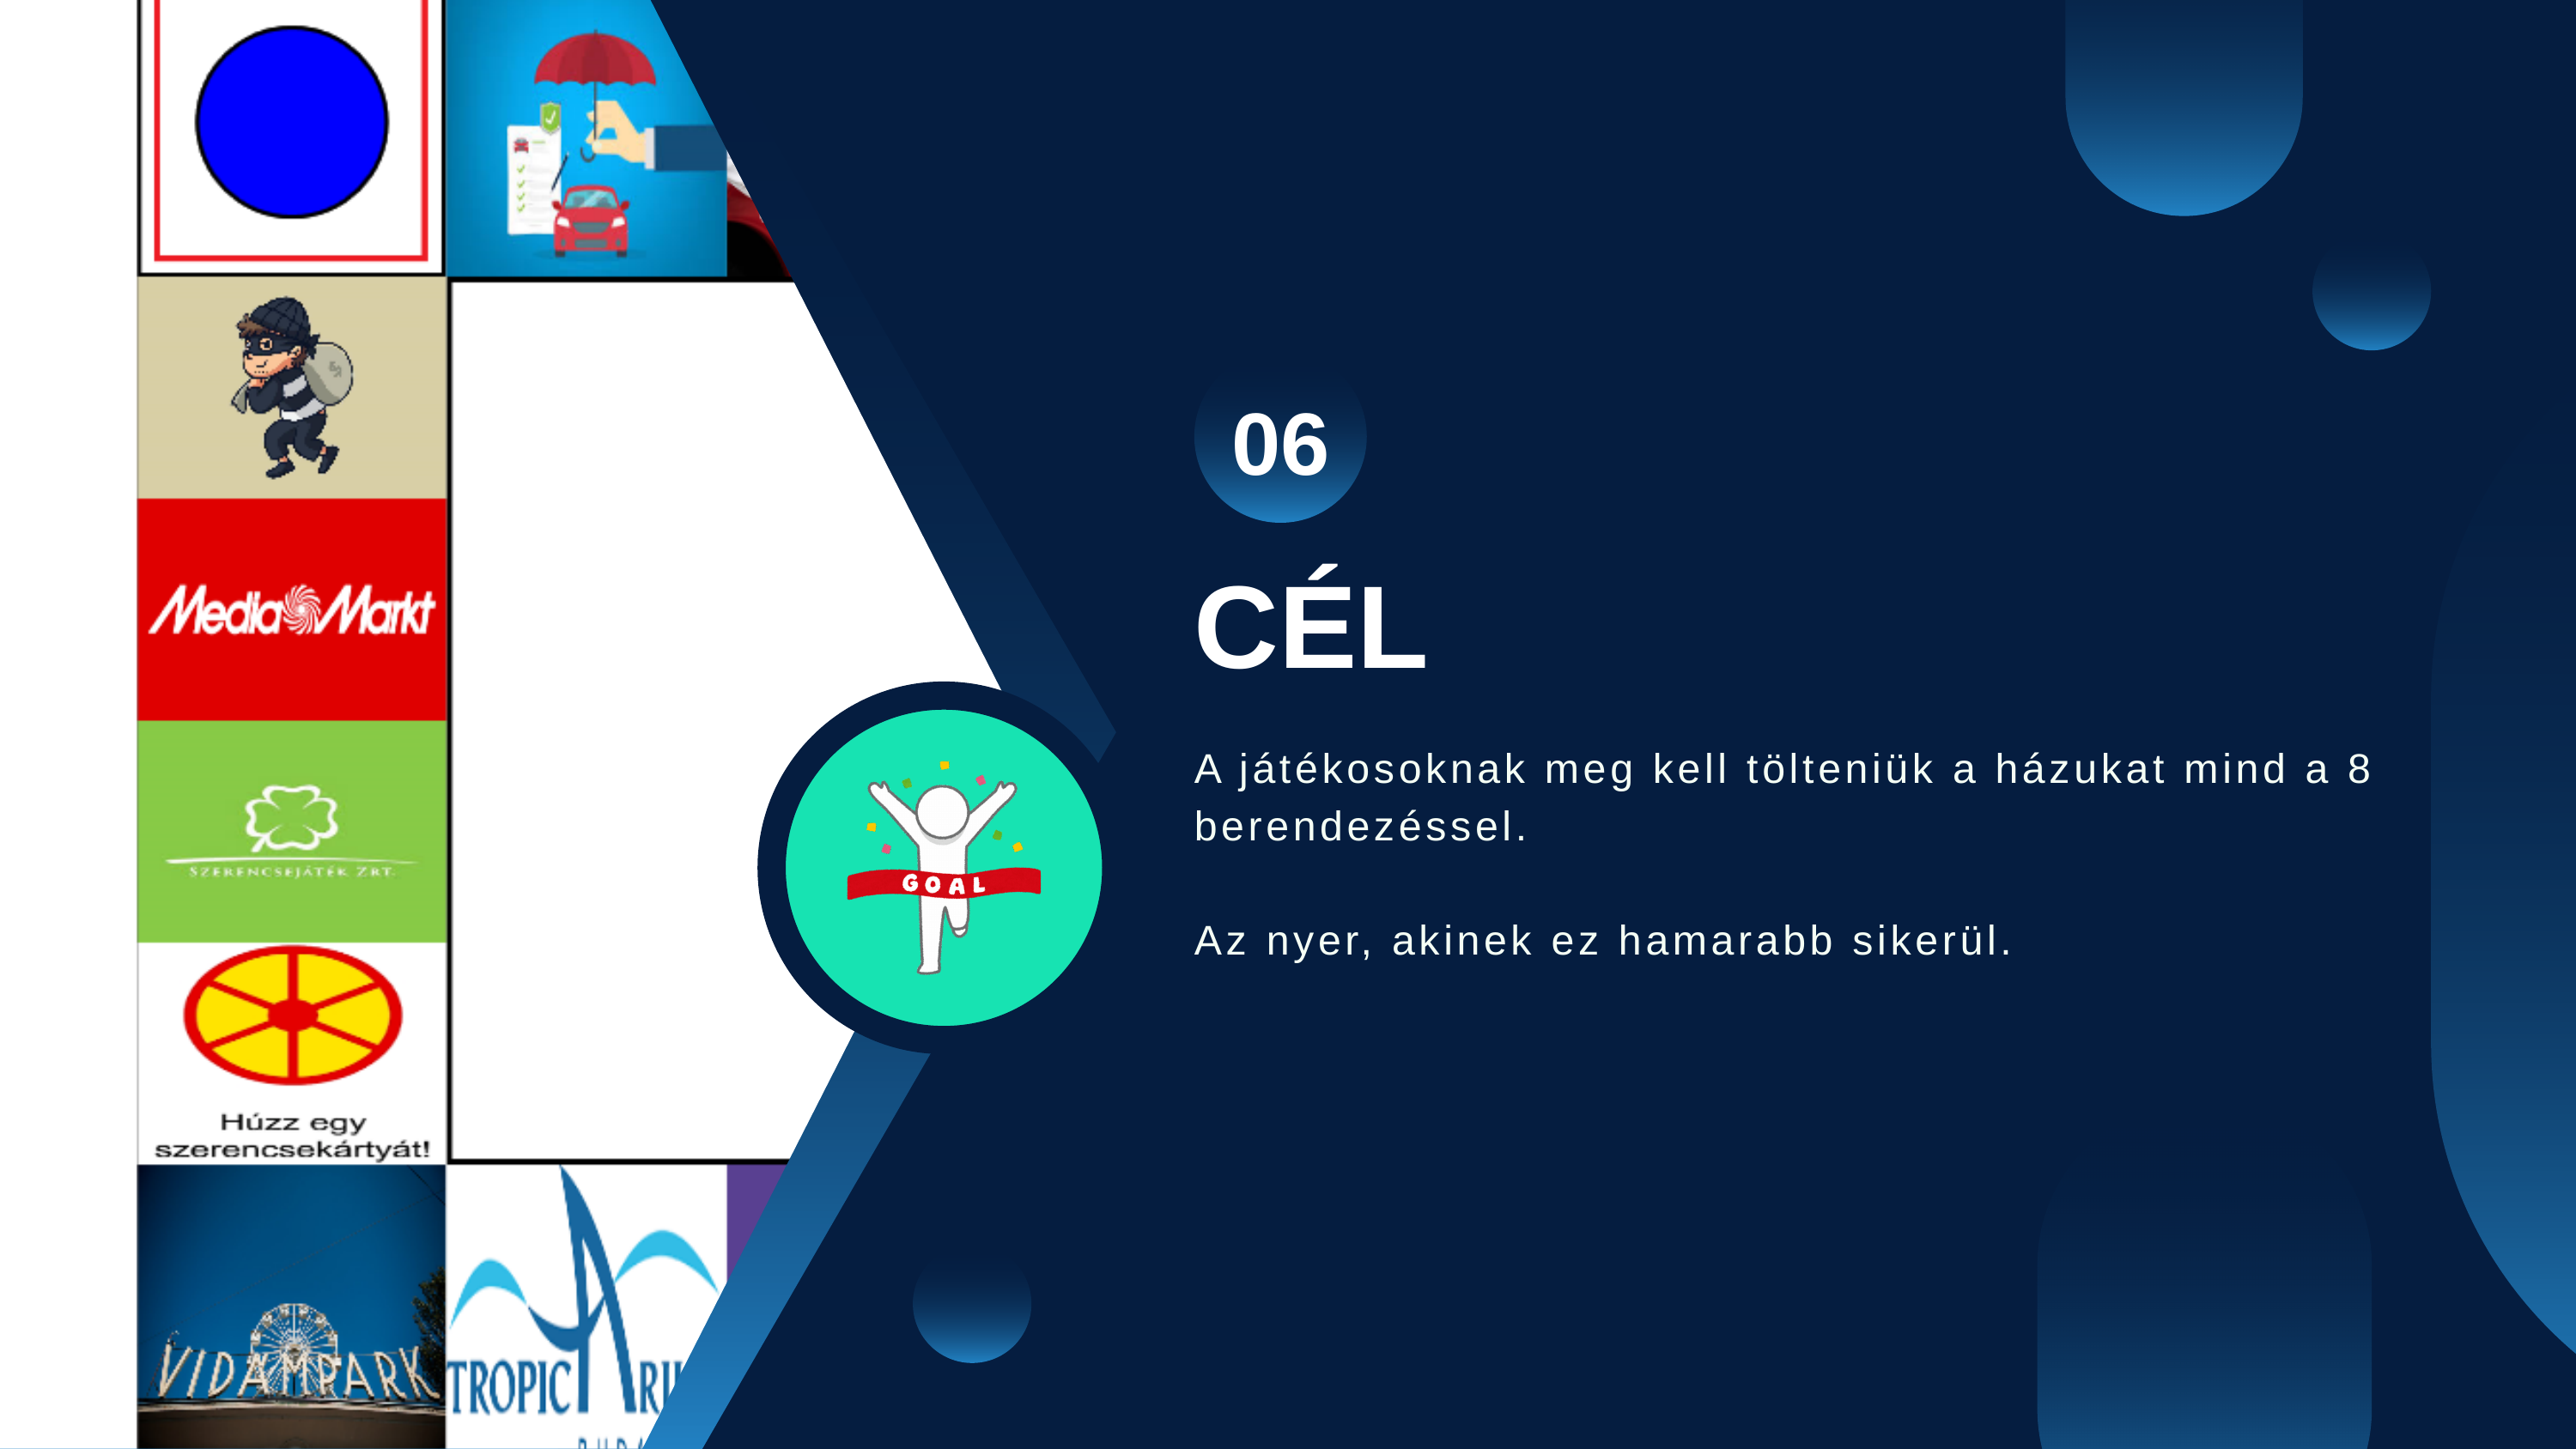

06
CÉL

A játékosoknak meg kell tölteniük a házukat mind a 8 berendezéssel.

Az nyer, akinek ez hamarabb sikerül.